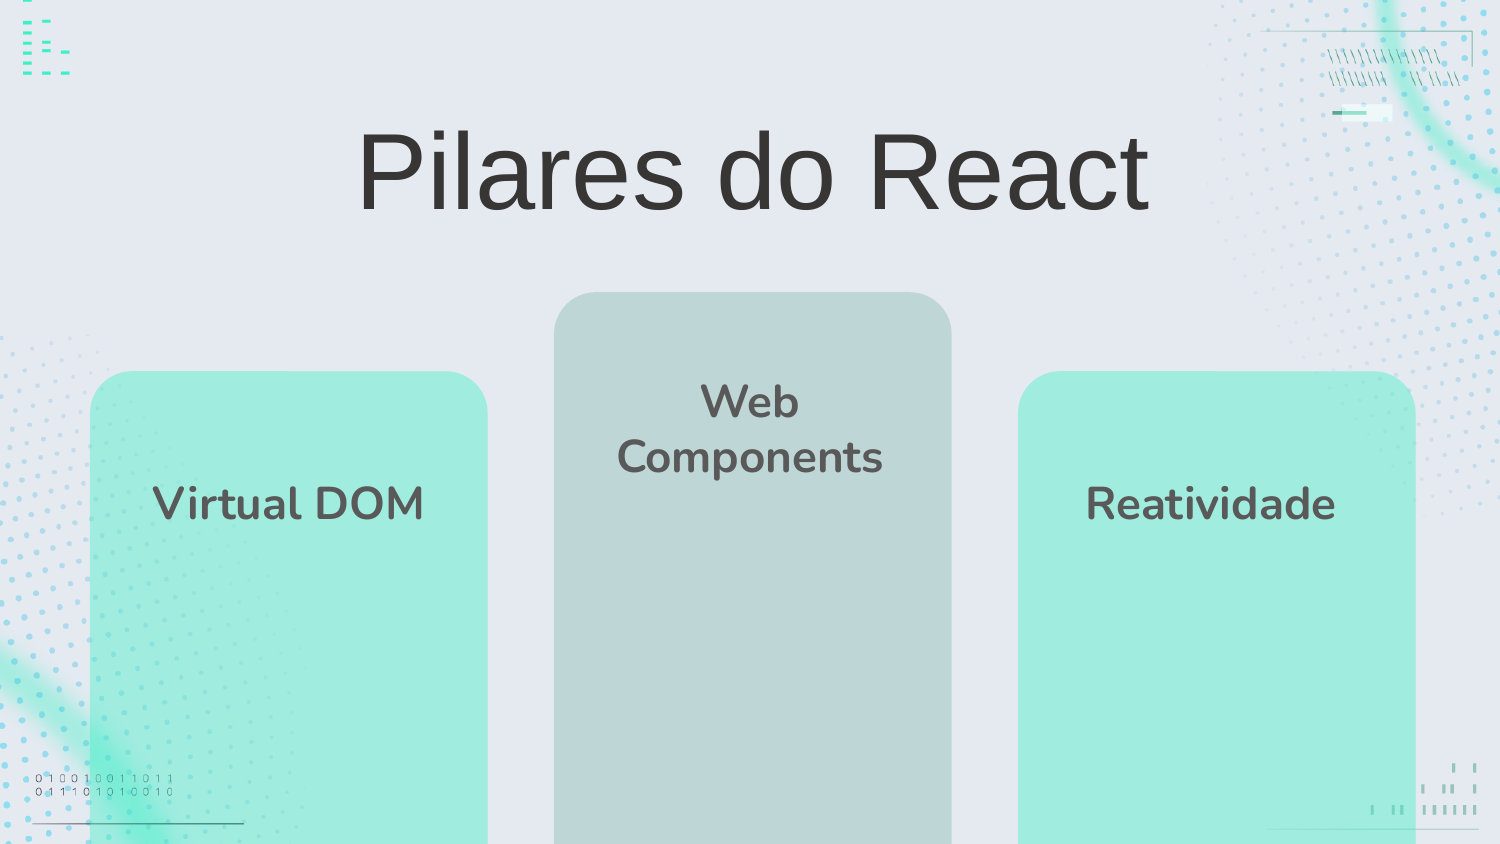

# Pilares do React

Web
Components

Virtual DOM
Reatividade